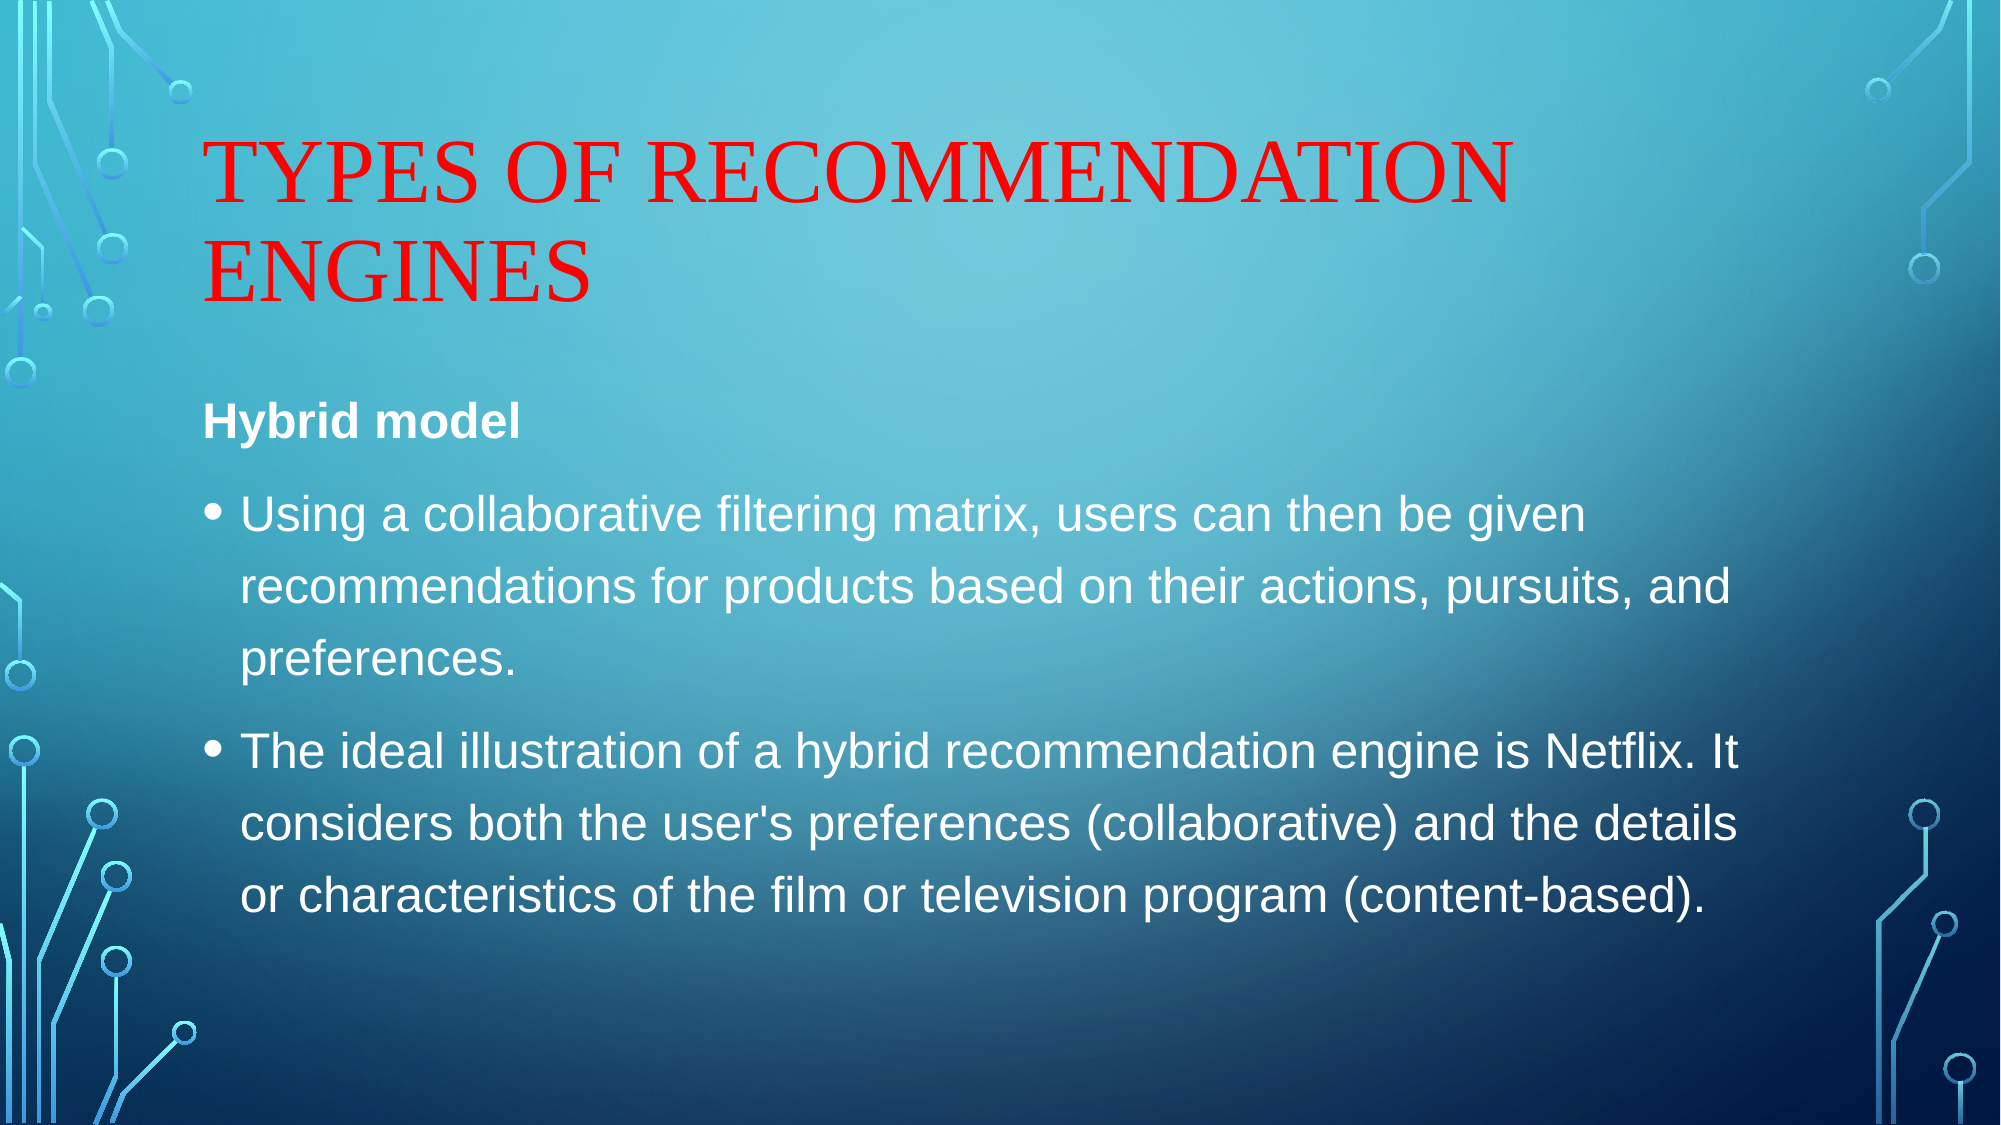

# Types of Recommendation Engines
Hybrid model
Using a collaborative filtering matrix, users can then be given recommendations for products based on their actions, pursuits, and preferences.
The ideal illustration of a hybrid recommendation engine is Netflix. It considers both the user's preferences (collaborative) and the details or characteristics of the film or television program (content-based).